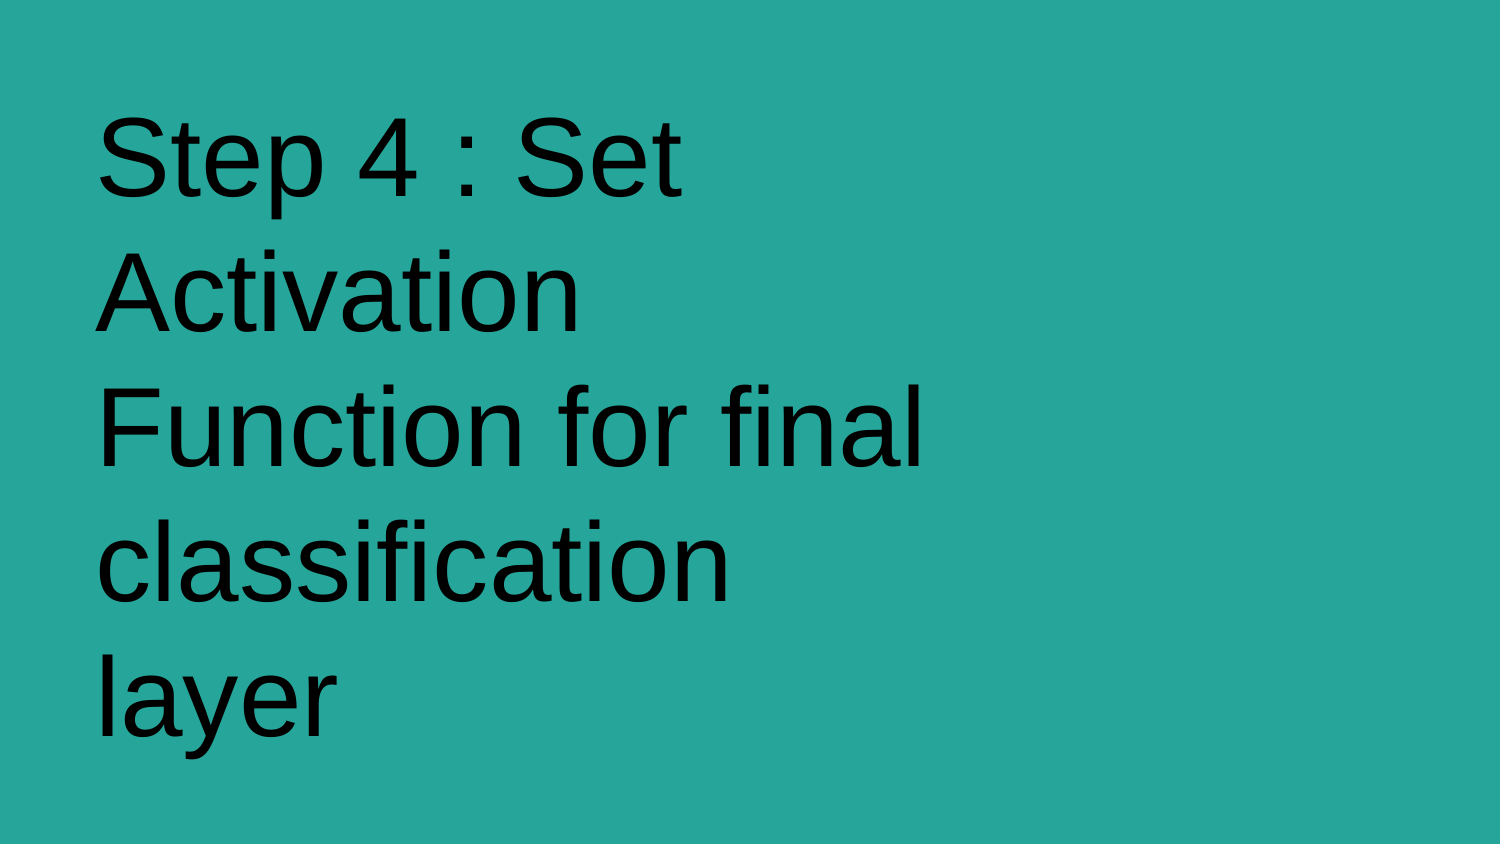

# Step 4 : Set Activation Function for final classification layer